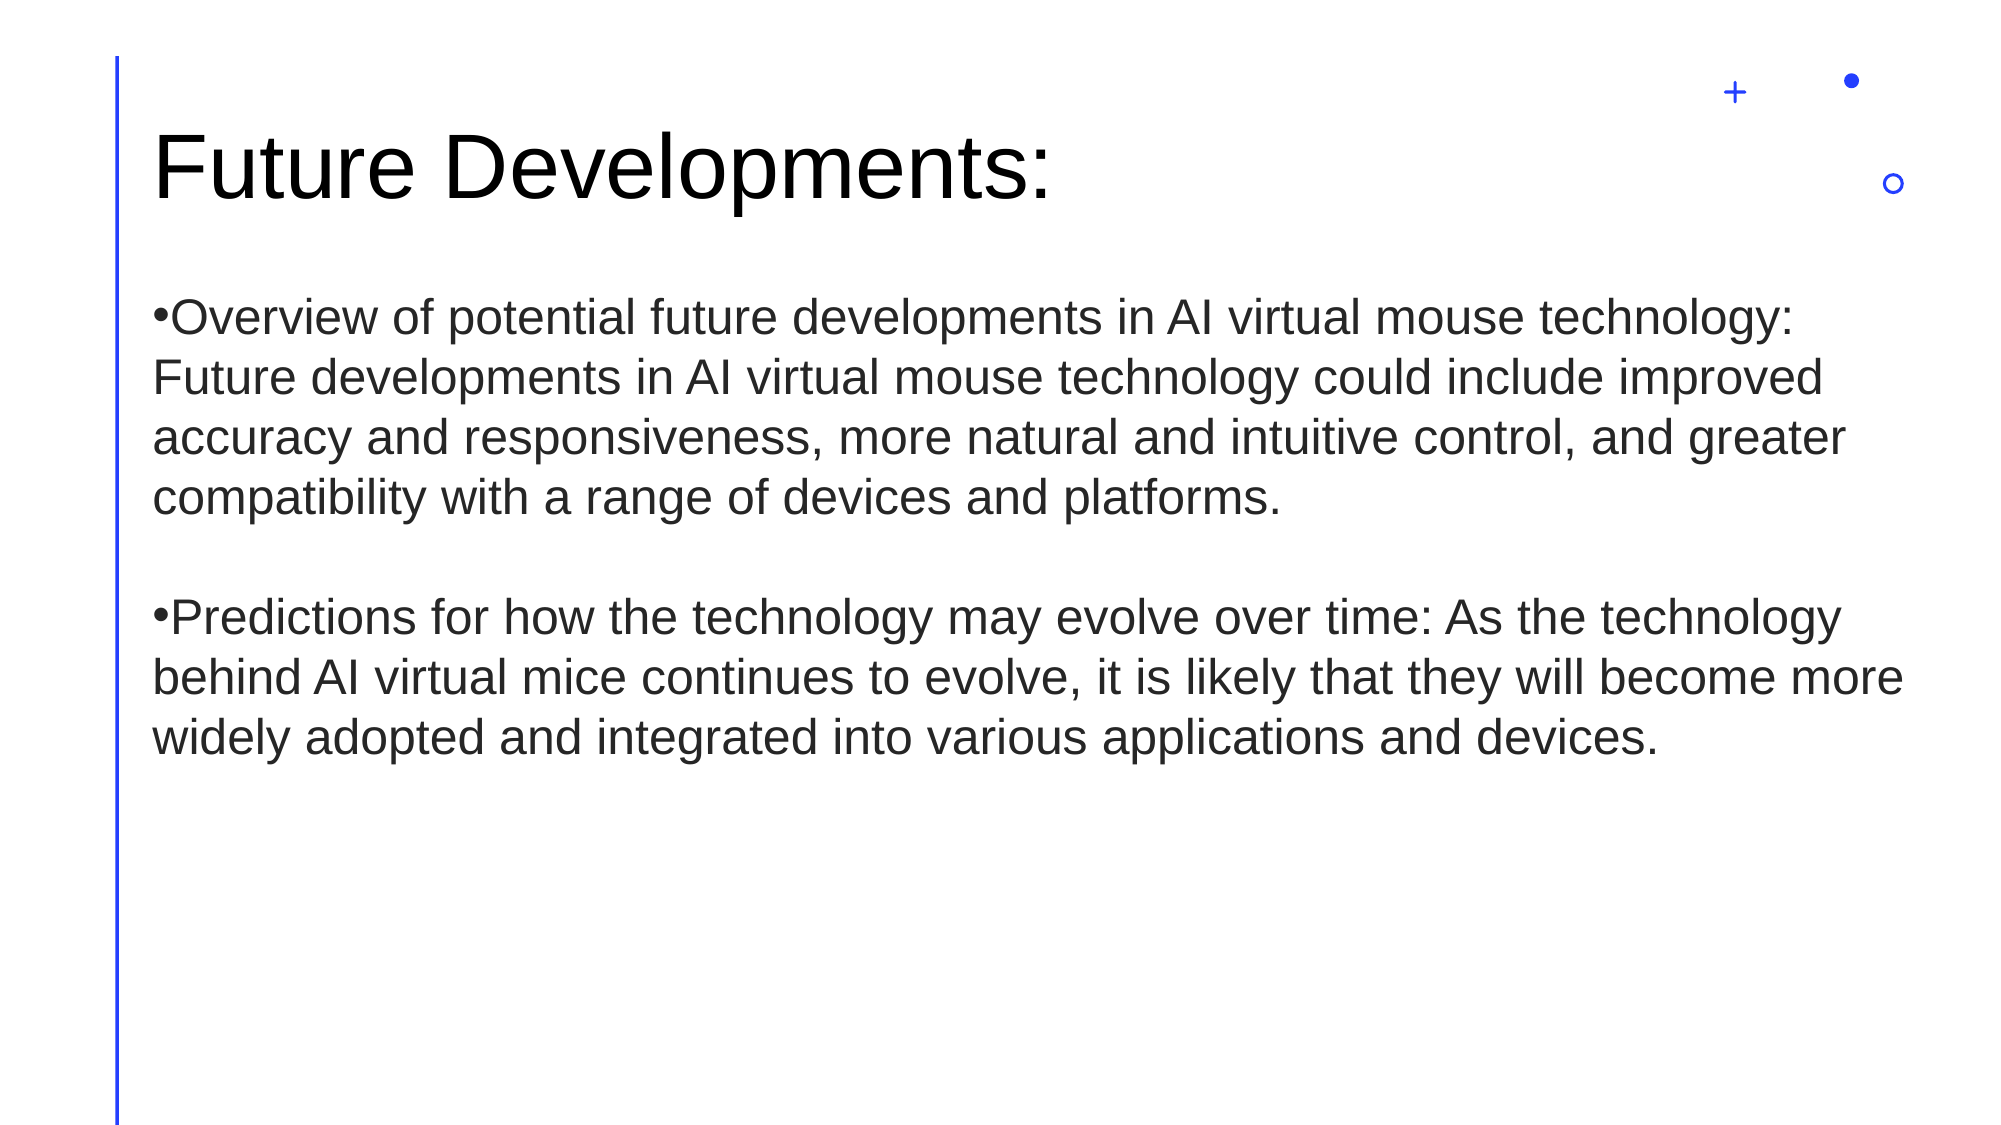

# Future Developments:
Overview of potential future developments in AI virtual mouse technology: Future developments in AI virtual mouse technology could include improved accuracy and responsiveness, more natural and intuitive control, and greater compatibility with a range of devices and platforms.

Predictions for how the technology may evolve over time: As the technology behind AI virtual mice continues to evolve, it is likely that they will become more widely adopted and integrated into various applications and devices.